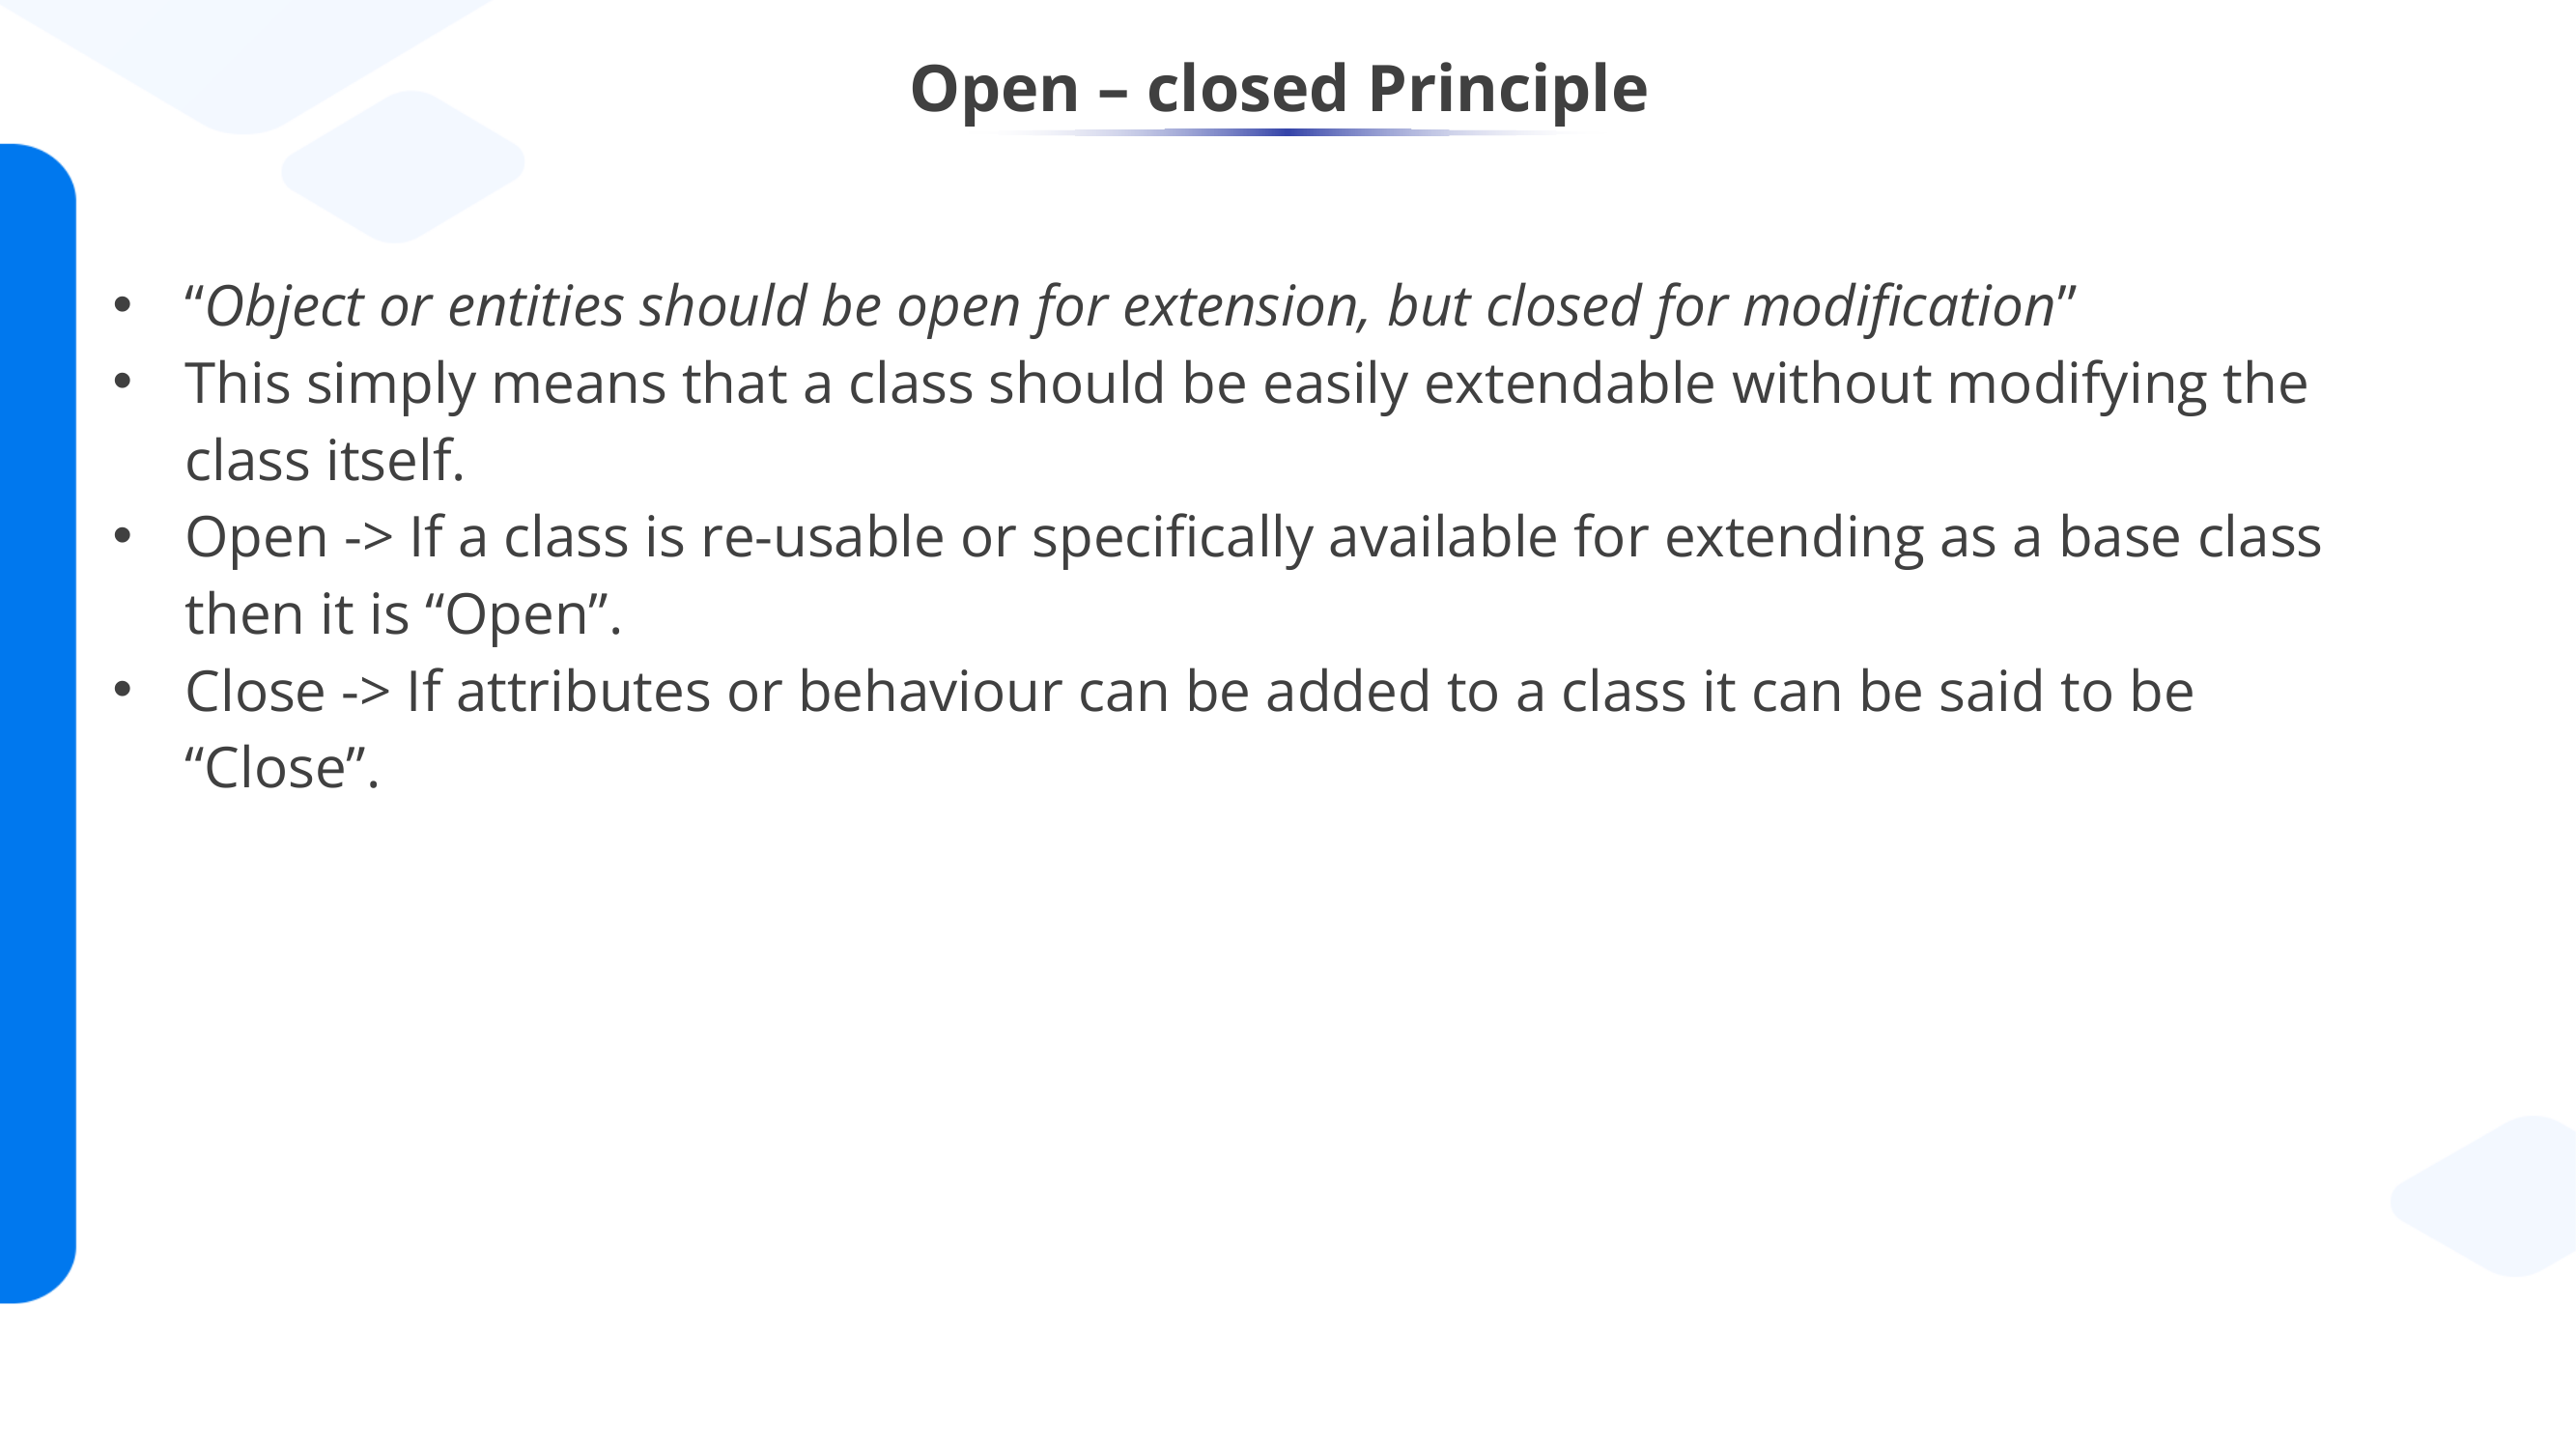

# Open – closed Principle

“Object or entities should be open for extension, but closed for modification”
This simply means that a class should be easily extendable without modifying the class itself.
Open -> If a class is re-usable or specifically available for extending as a base class then it is “Open”.
Close -> If attributes or behaviour can be added to a class it can be said to be “Close”.